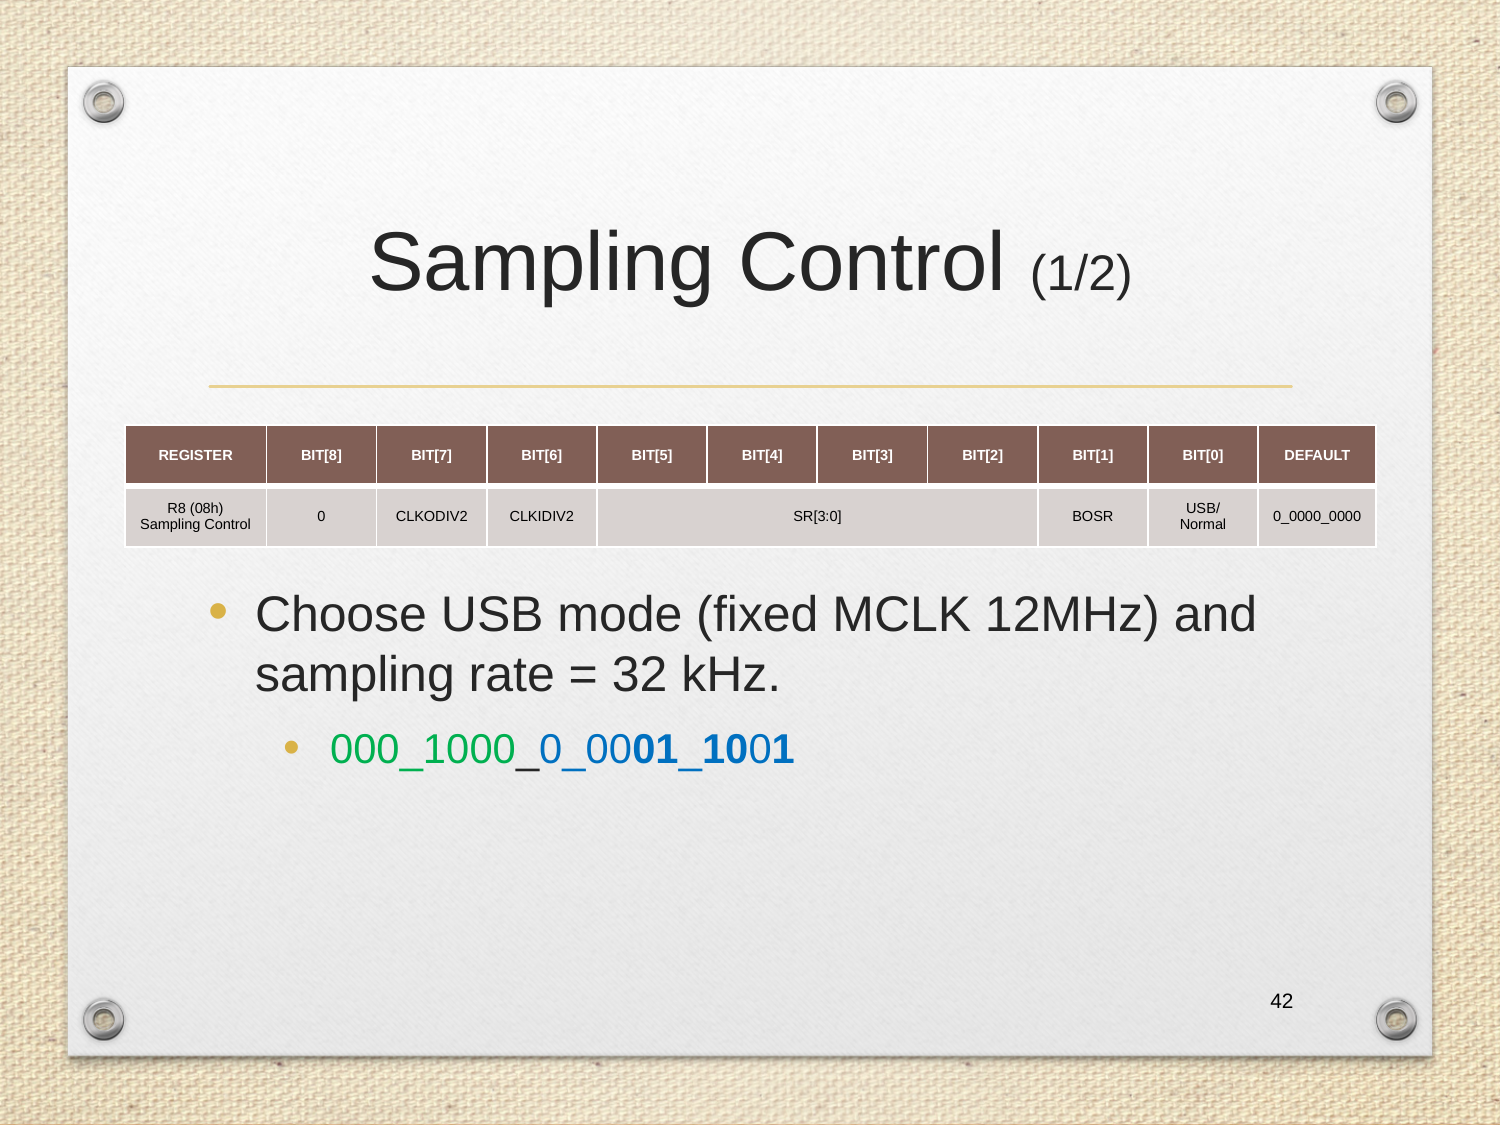

# Sampling Control (1/2)

Choose USB mode (fixed MCLK 12MHz) and sampling rate = 32 kHz.
000_1000_0_0001_1001
| REGISTER | BIT[8] | BIT[7] | BIT[6] | BIT[5] | BIT[4] | BIT[3] | BIT[2] | BIT[1] | BIT[0] | DEFAULT |
| --- | --- | --- | --- | --- | --- | --- | --- | --- | --- | --- |
| R8 (08h) Sampling Control | 0 | CLKODIV2 | CLKIDIV2 | SR[3:0] |  |  |  | BOSR | USB/ Normal | 0\_0000\_0000 |
42